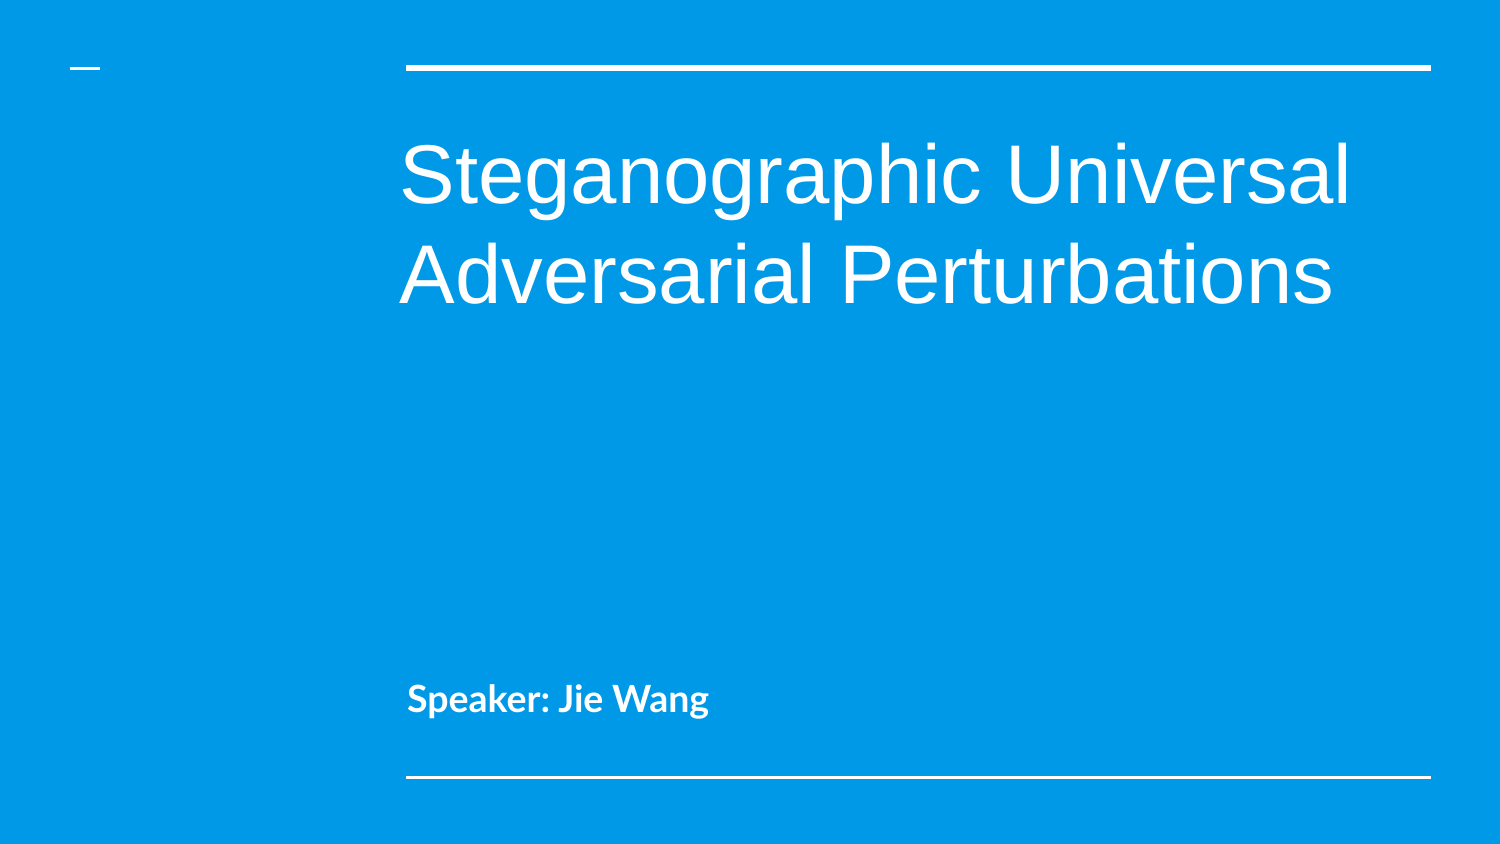

# Steganographic Universal Adversarial Perturbations
Speaker: Jie Wang